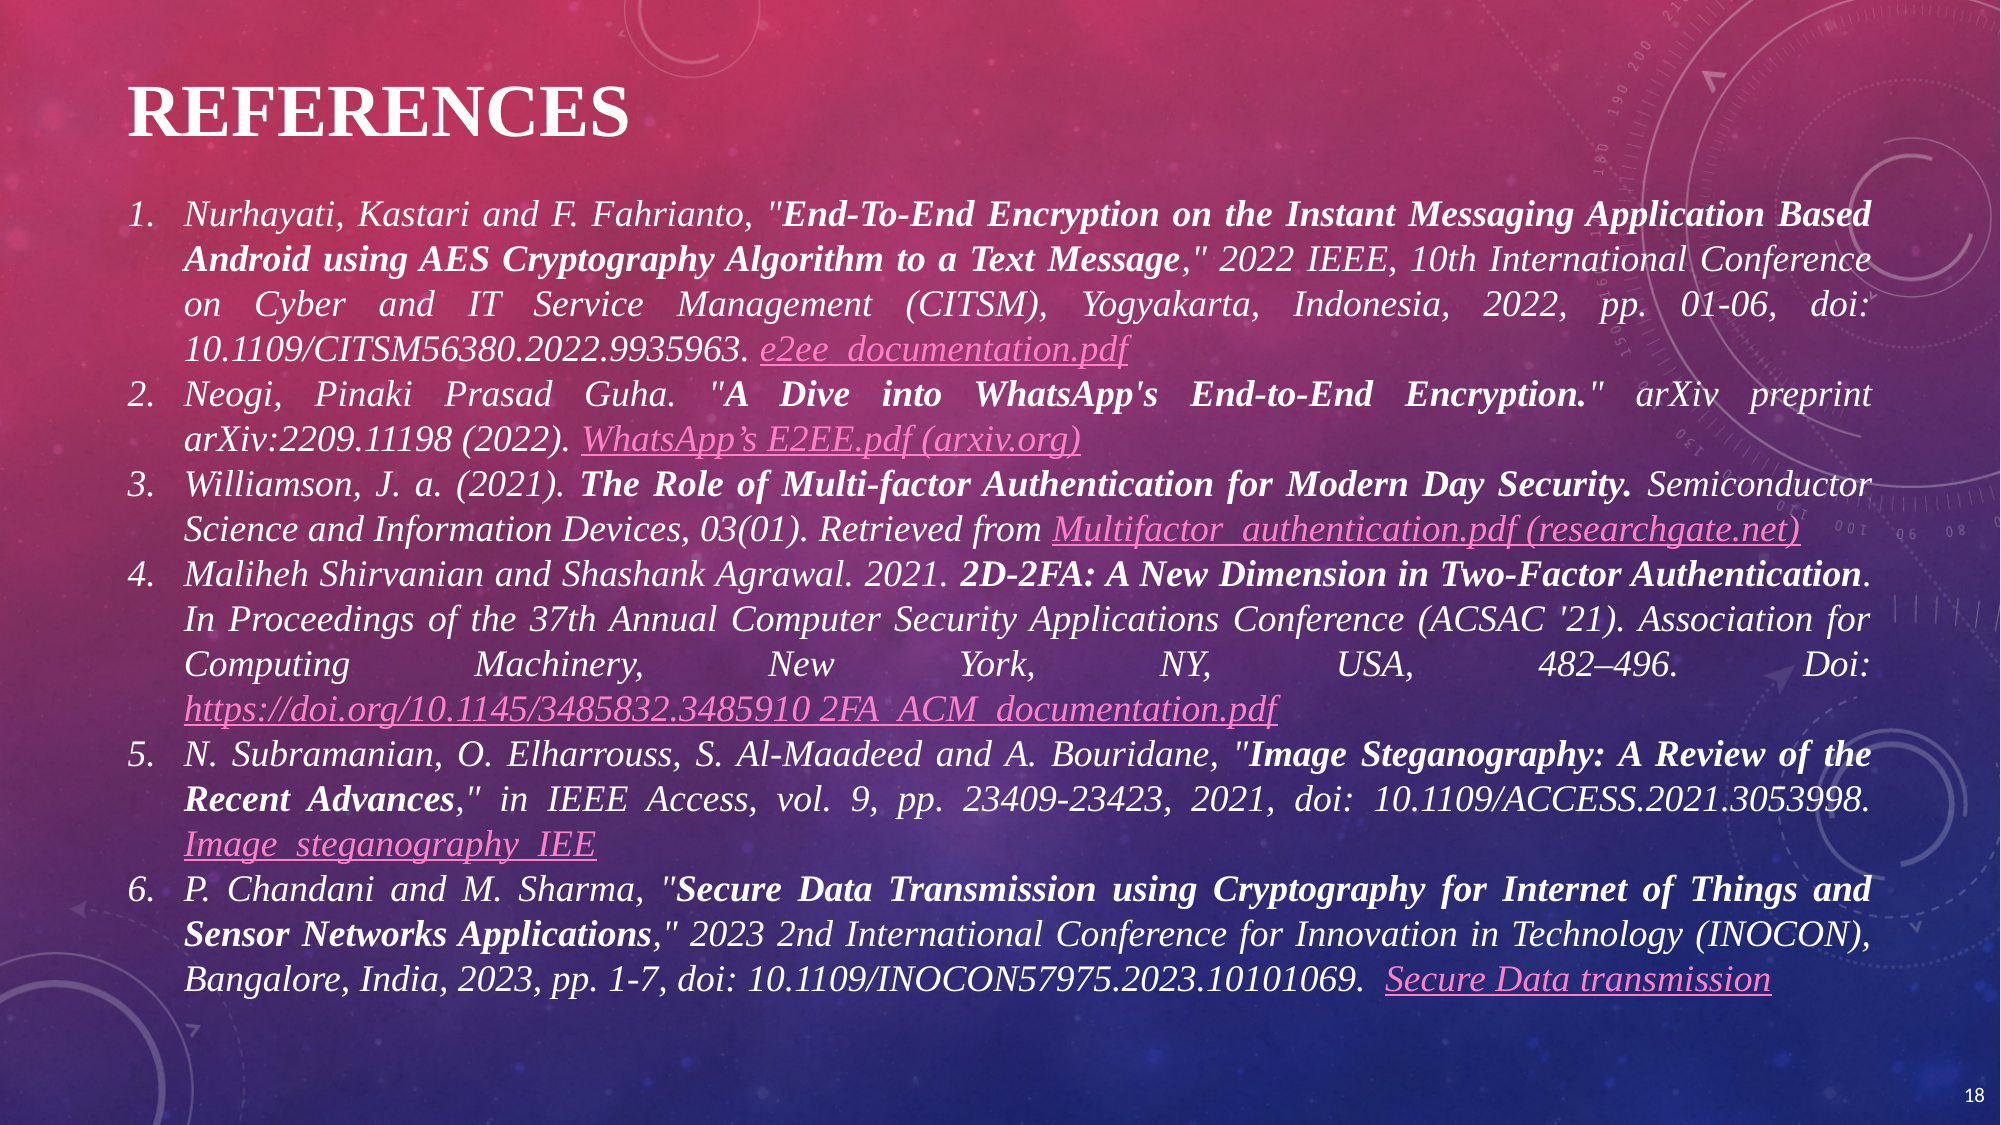

# REFERENCES
Nurhayati, Kastari and F. Fahrianto, "End-To-End Encryption on the Instant Messaging Application Based Android using AES Cryptography Algorithm to a Text Message," 2022 IEEE, 10th International Conference on Cyber and IT Service Management (CITSM), Yogyakarta, Indonesia, 2022, pp. 01-06, doi: 10.1109/CITSM56380.2022.9935963. e2ee_documentation.pdf
Neogi, Pinaki Prasad Guha. "A Dive into WhatsApp's End-to-End Encryption." arXiv preprint arXiv:2209.11198 (2022). WhatsApp’s E2EE.pdf (arxiv.org)
Williamson, J. a. (2021). The Role of Multi-factor Authentication for Modern Day Security. Semiconductor Science and Information Devices, 03(01). Retrieved from Multifactor_authentication.pdf (researchgate.net)
Maliheh Shirvanian and Shashank Agrawal. 2021. 2D-2FA: A New Dimension in Two-Factor Authentication. In Proceedings of the 37th Annual Computer Security Applications Conference (ACSAC '21). Association for Computing Machinery, New York, NY, USA, 482–496. Doi: https://doi.org/10.1145/3485832.3485910 2FA_ACM_documentation.pdf
N. Subramanian, O. Elharrouss, S. Al-Maadeed and A. Bouridane, "Image Steganography: A Review of the Recent Advances," in IEEE Access, vol. 9, pp. 23409-23423, 2021, doi: 10.1109/ACCESS.2021.3053998. Image_steganography_IEE
P. Chandani and M. Sharma, "Secure Data Transmission using Cryptography for Internet of Things and Sensor Networks Applications," 2023 2nd International Conference for Innovation in Technology (INOCON), Bangalore, India, 2023, pp. 1-7, doi: 10.1109/INOCON57975.2023.10101069.  Secure Data transmission

18